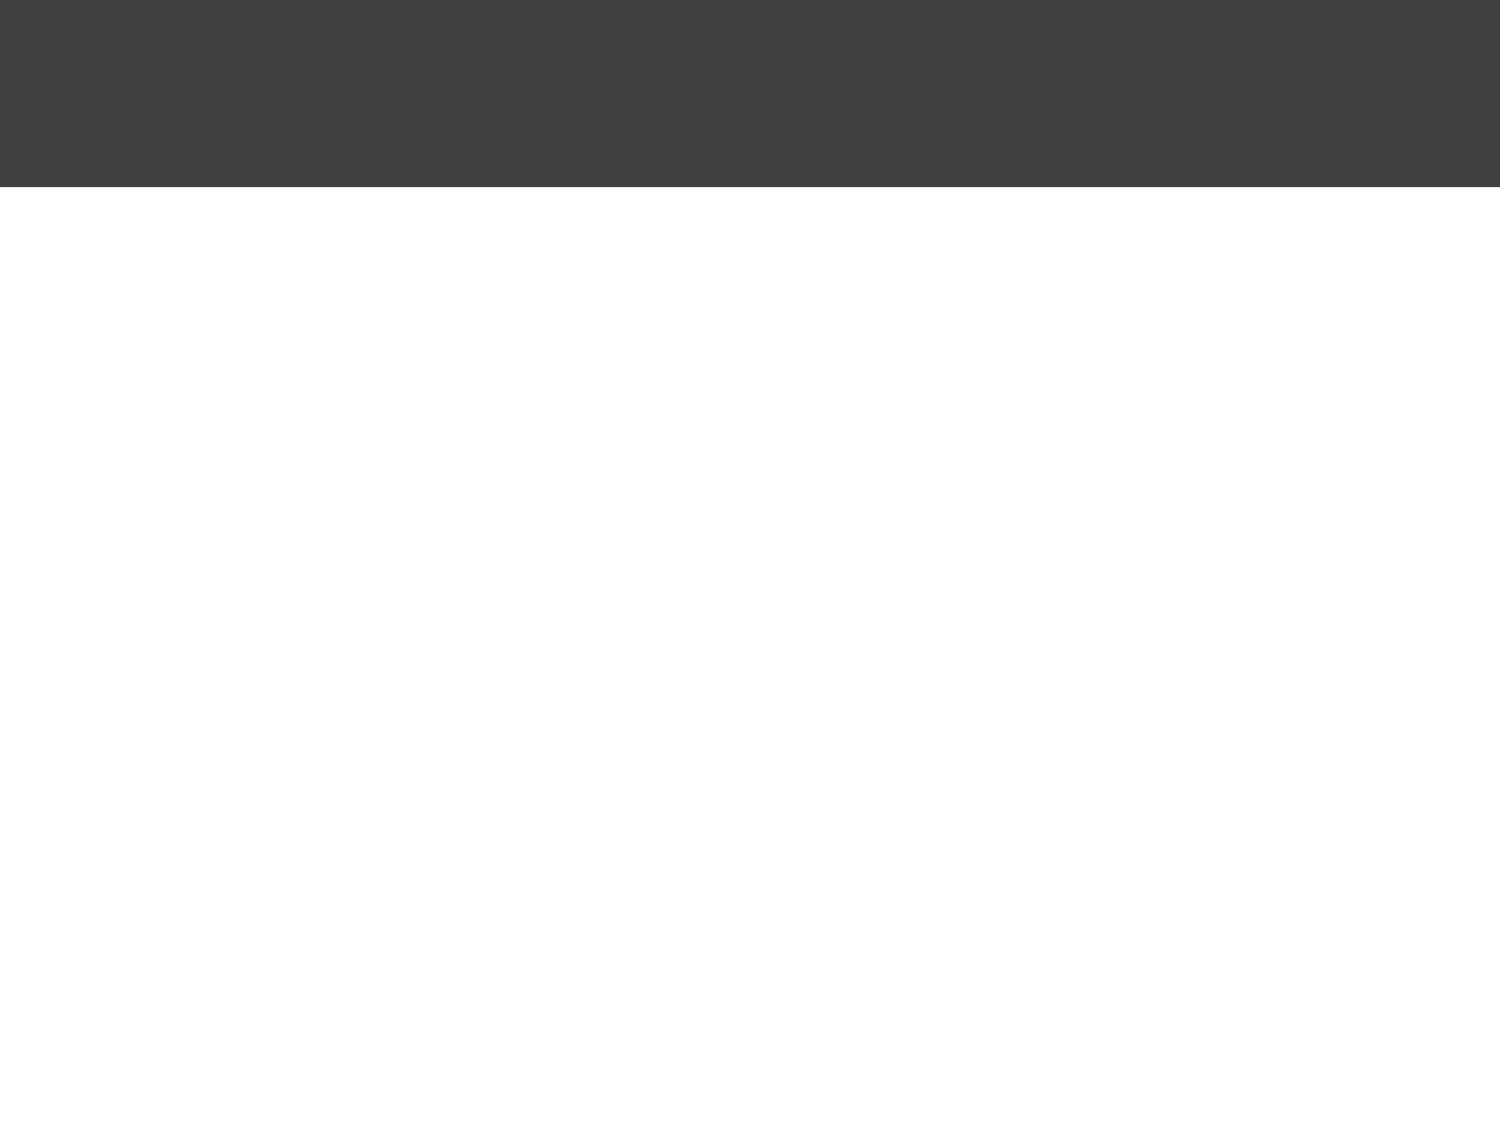

# Convolutional Neural Networks Advanced Topics Unit 5

Daniel Acuna
acuna.io